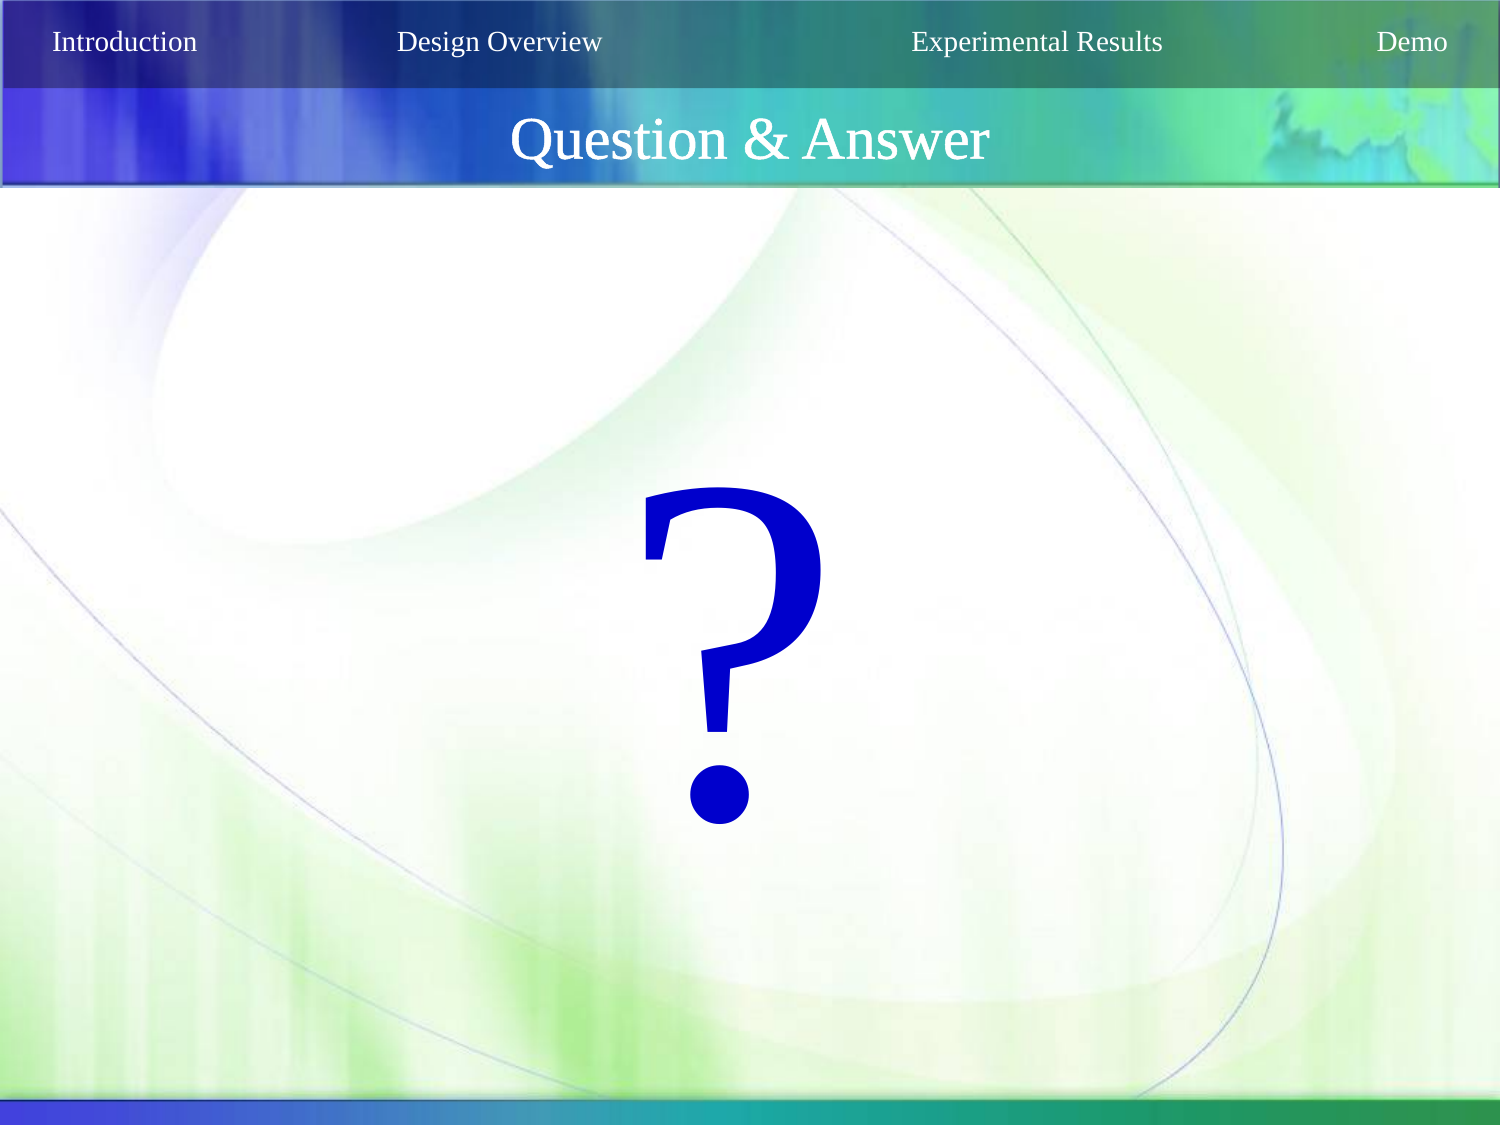

# Question & Answer
| Introduction | Design Overview | Experimental Results | Demo |
| --- | --- | --- | --- |

?